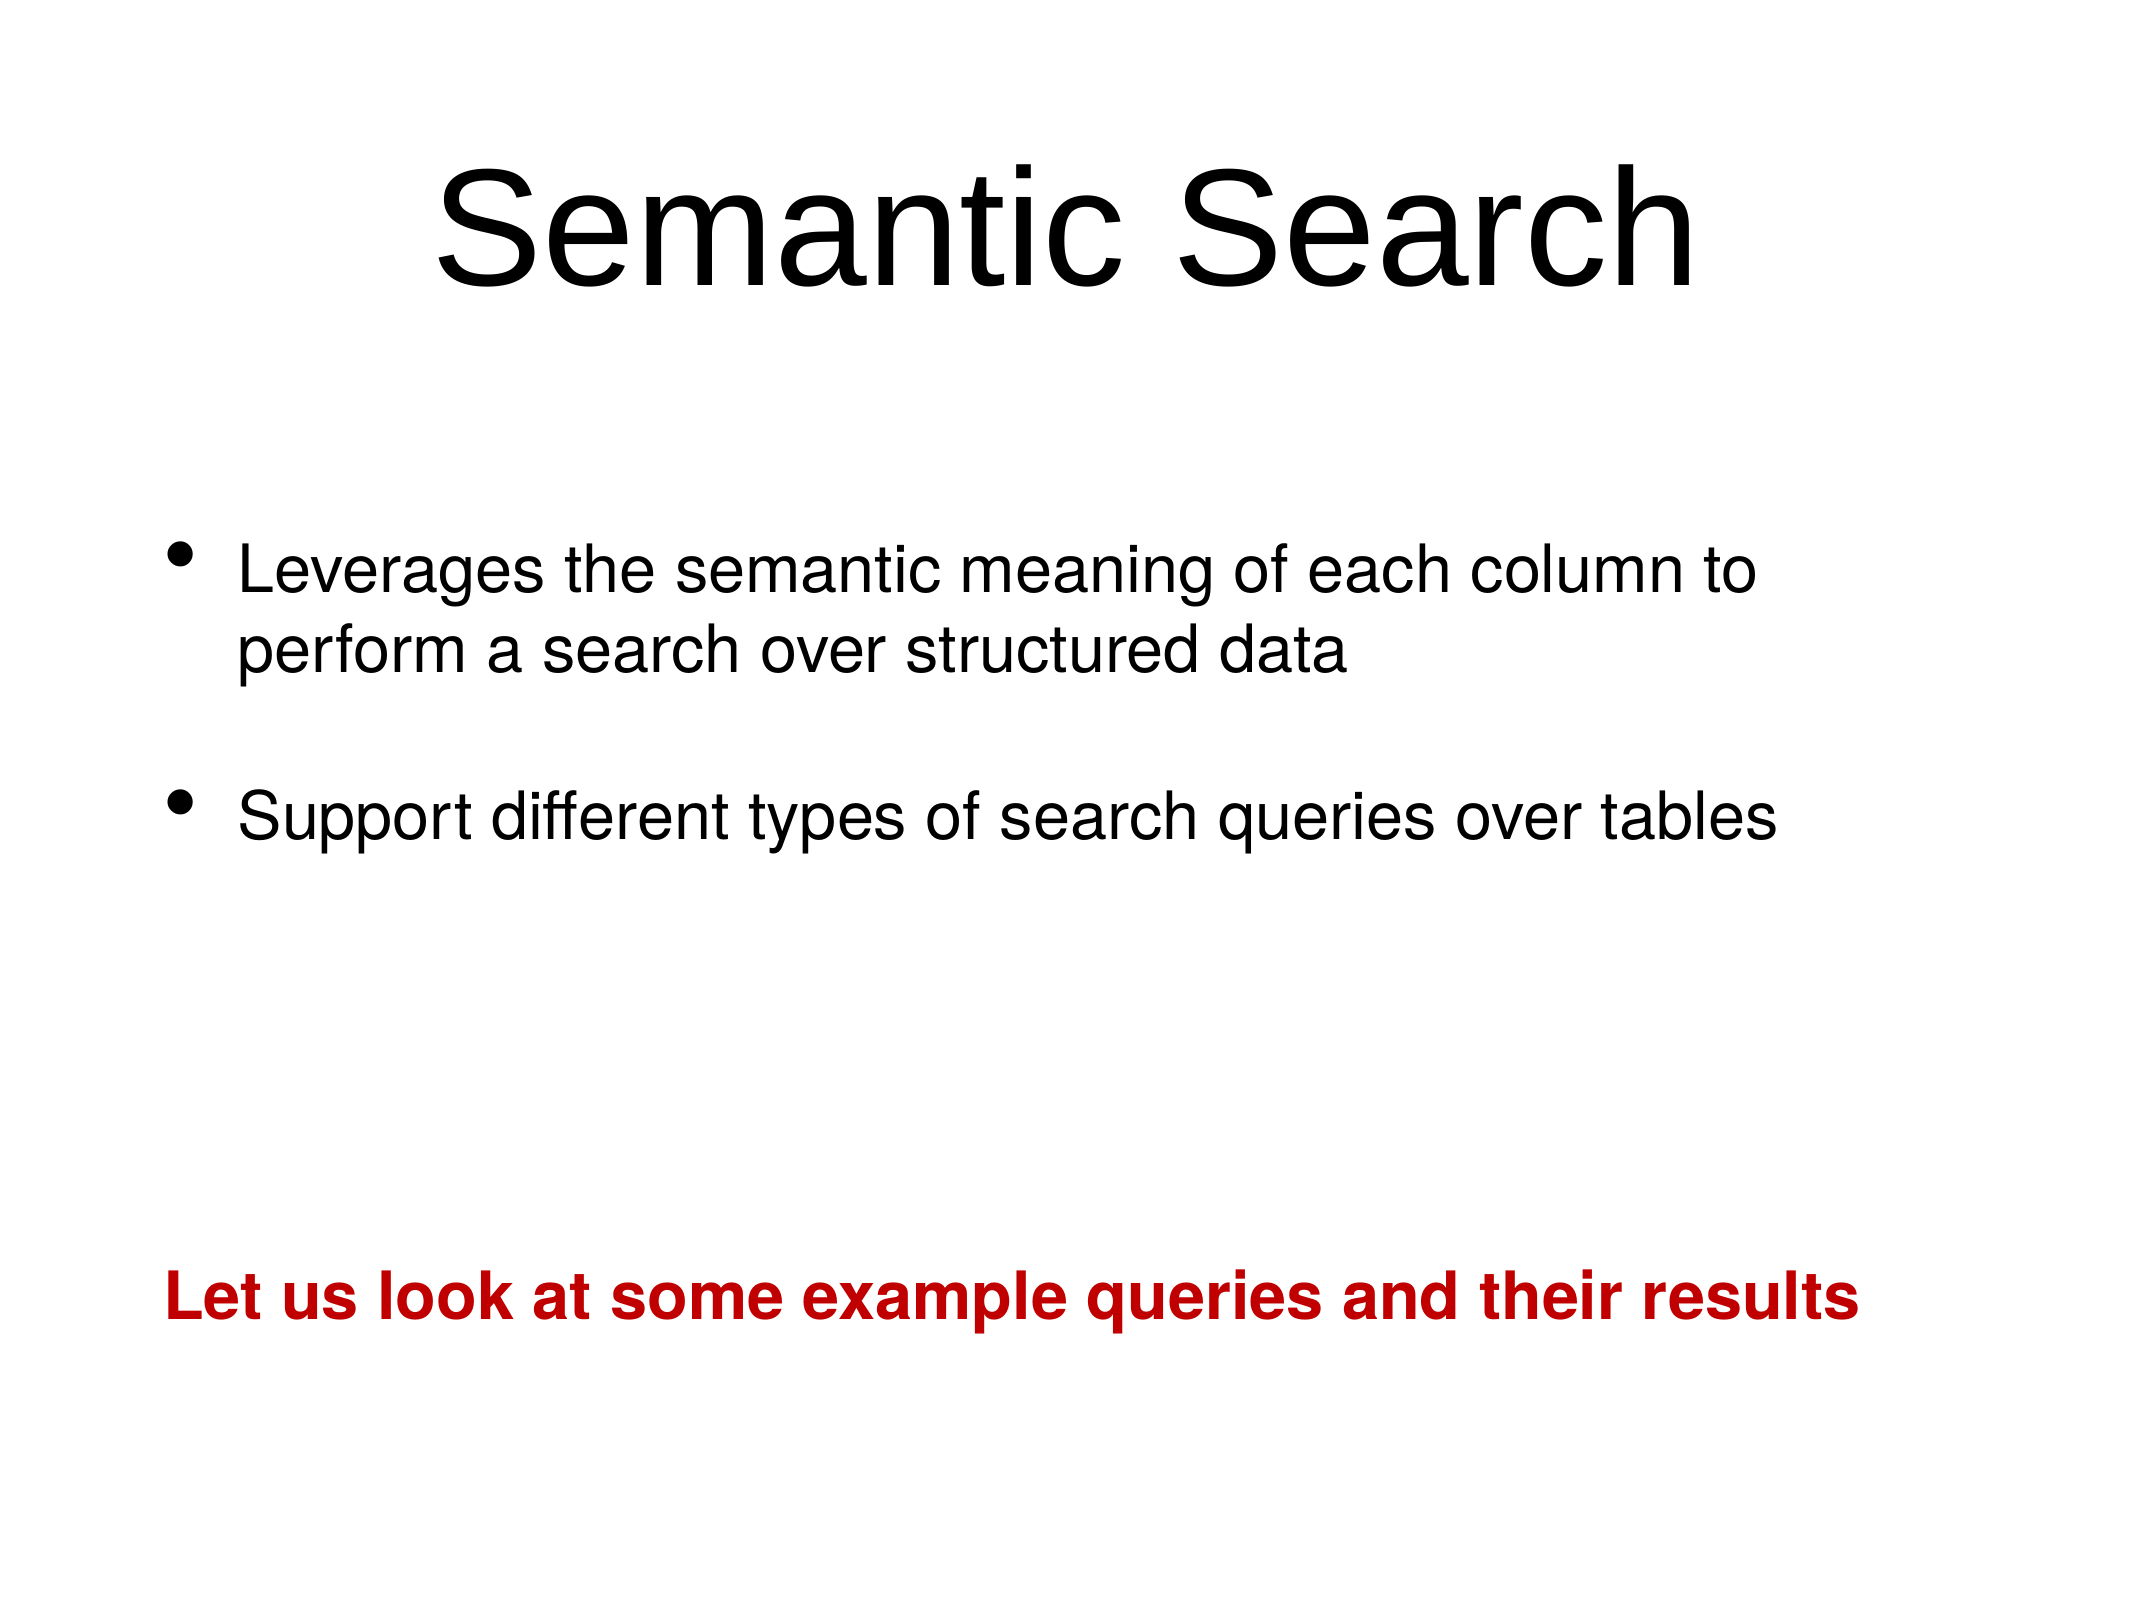

# Semantic Search
Leverages the semantic meaning of each column to perform a search over structured data
Support different types of search queries over tables

Let us look at some example queries and their results